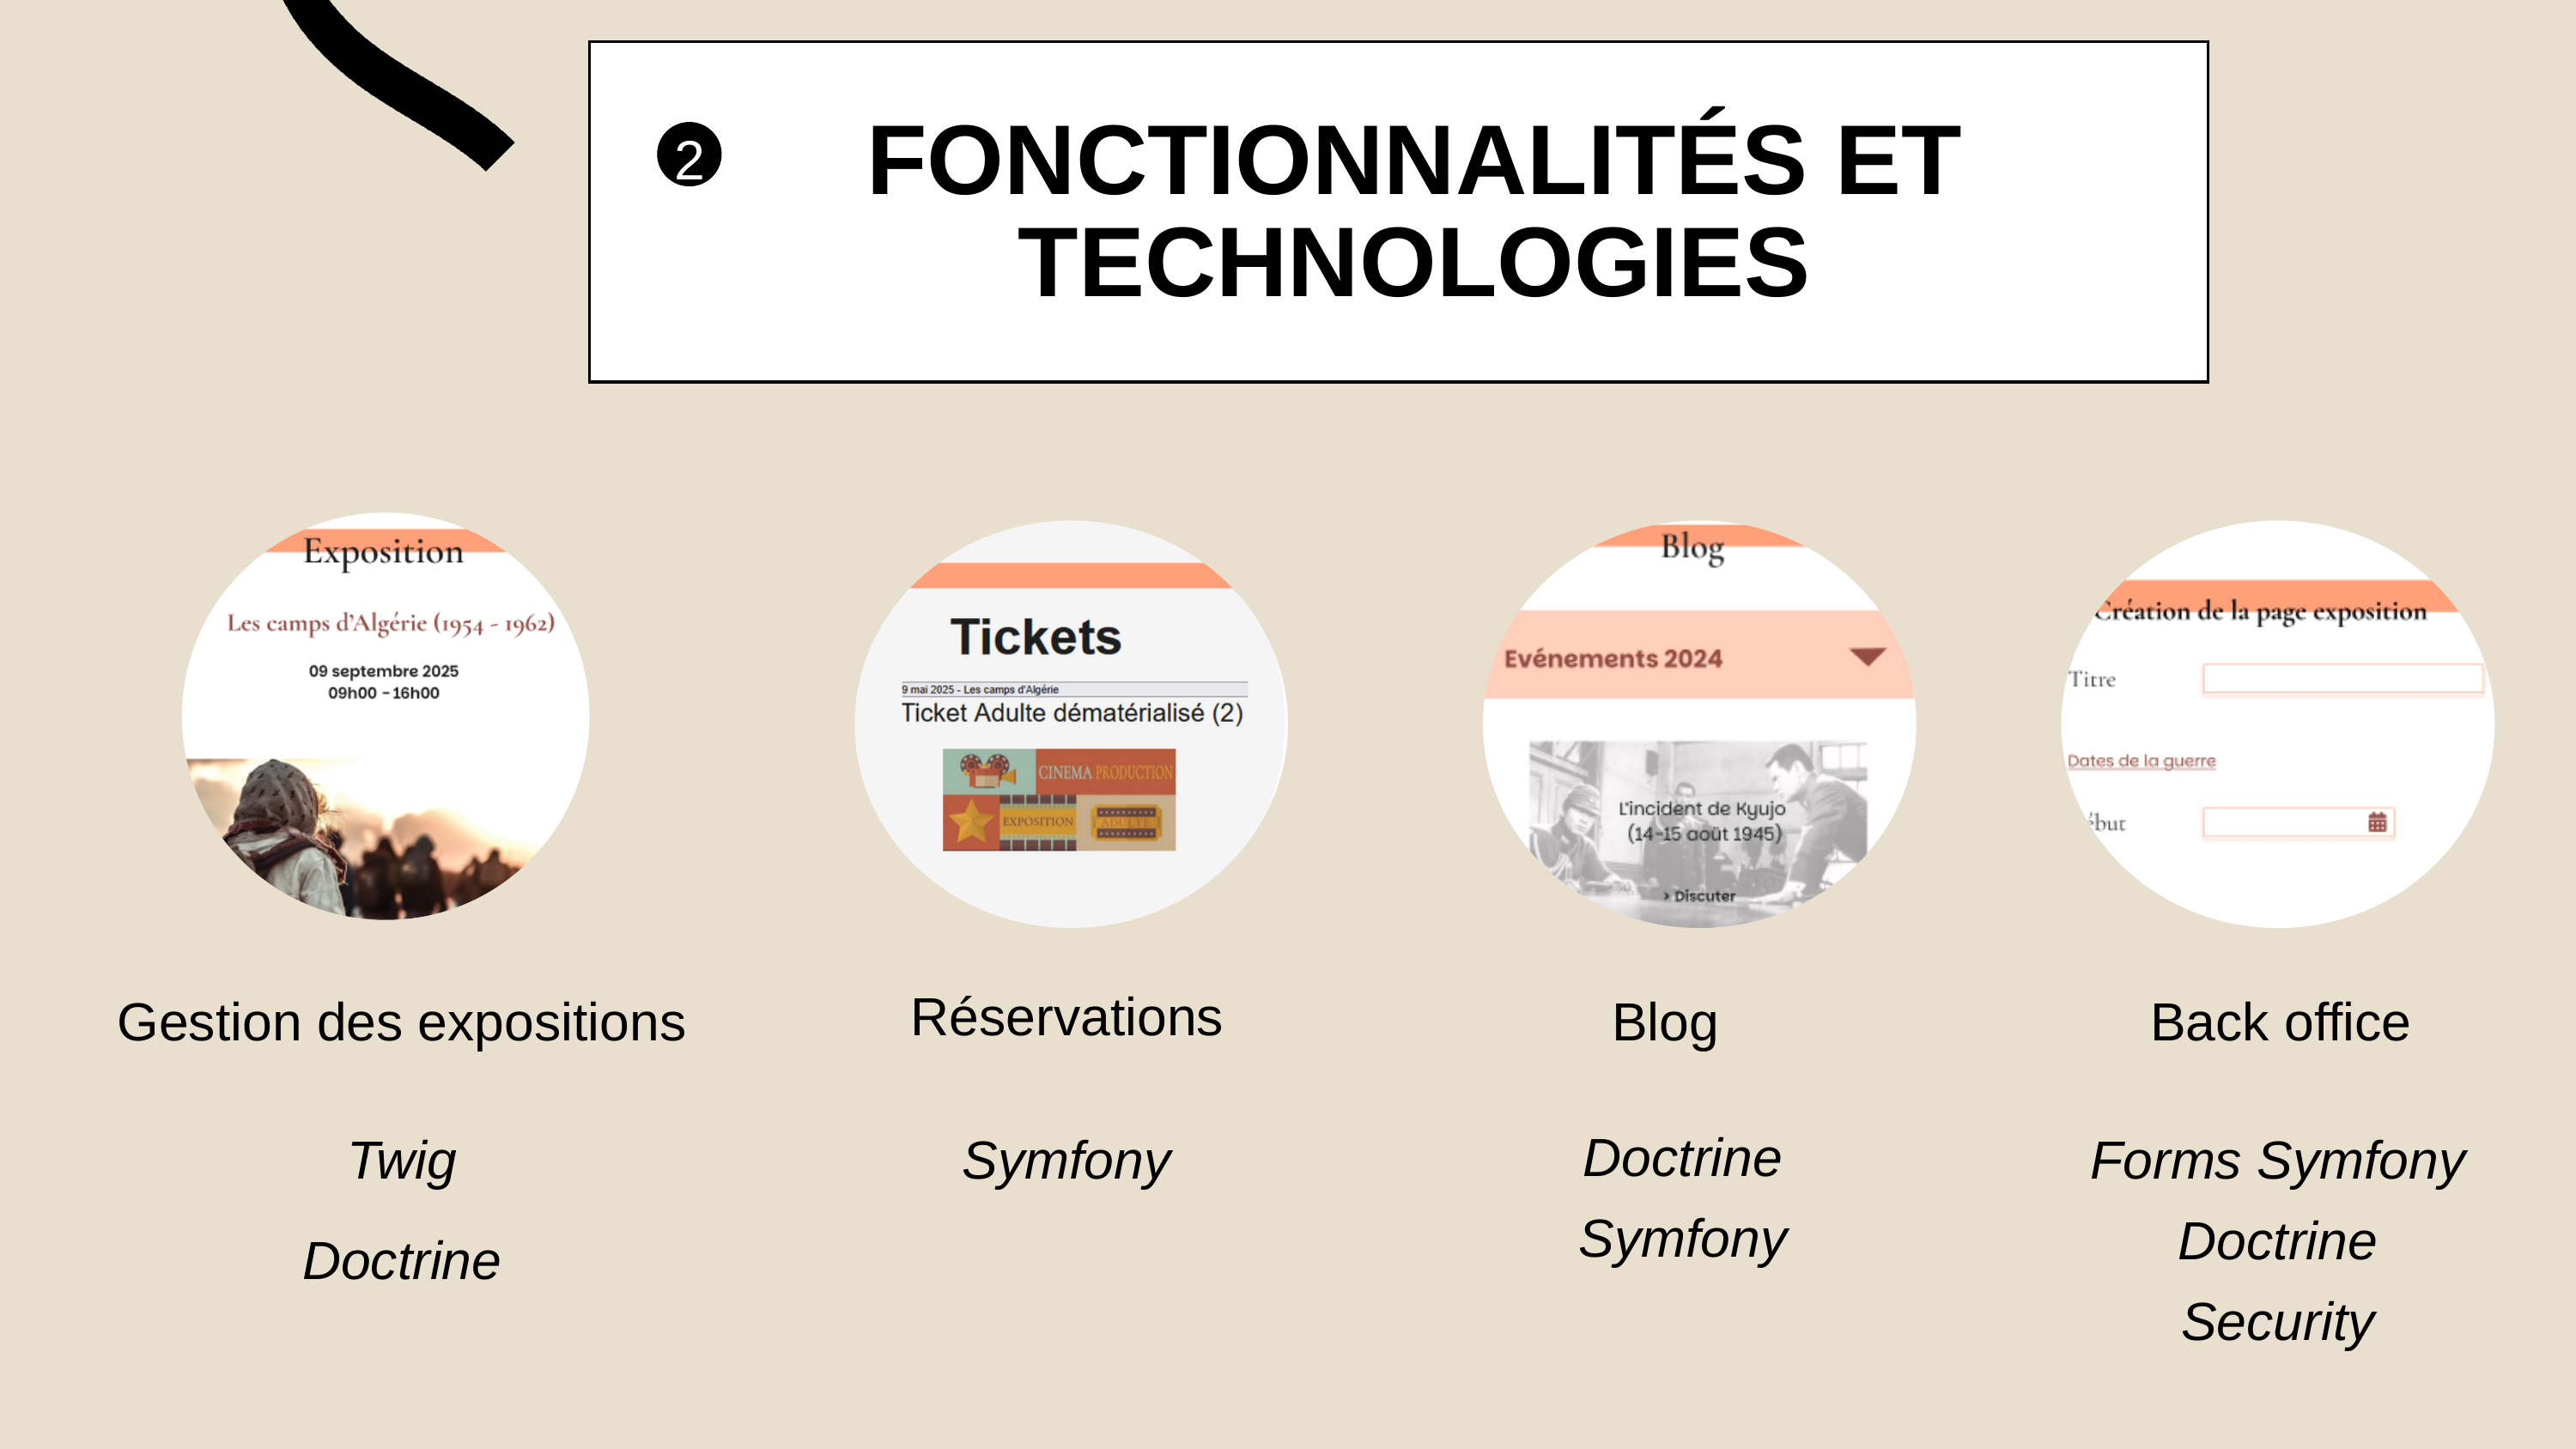

FONCTIONNALITÉS ET TECHNOLOGIES

2

Réservations
Gestion des expositions
Blog
Back office
Twig

Doctrine
Doctrine

Symfony
Symfony
Forms Symfony

Doctrine

Security